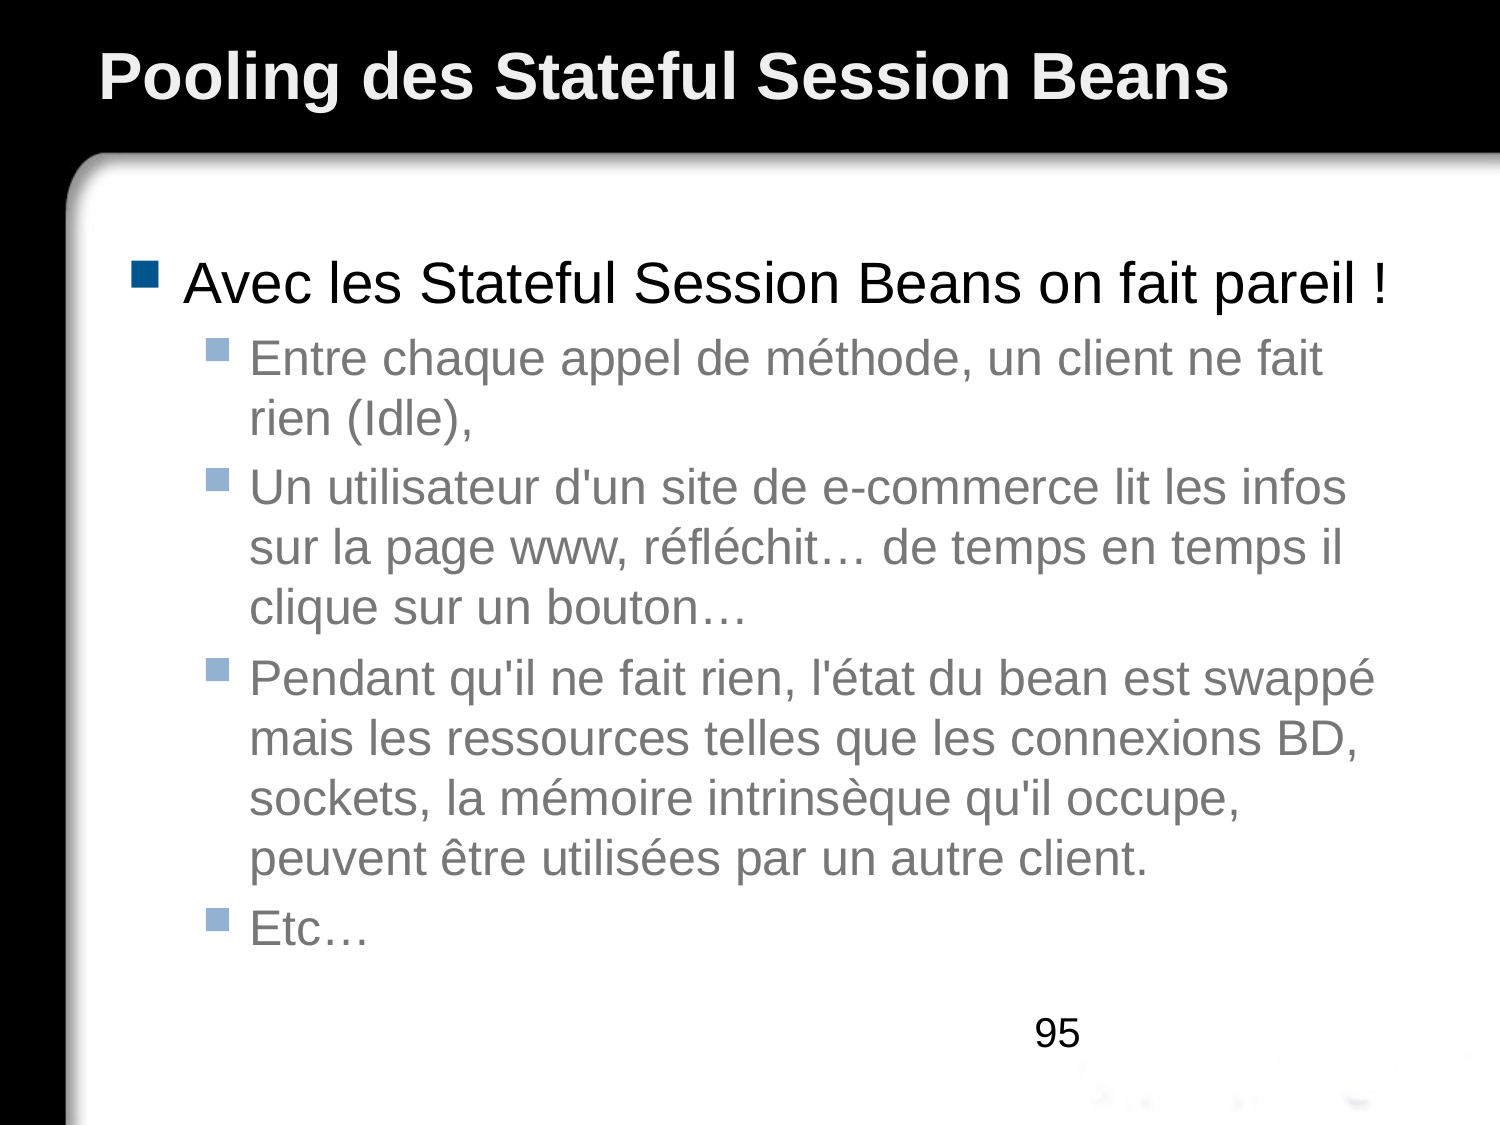

# Pooling des Stateful Session Beans
Avec les Stateful Session Beans on fait pareil !
Entre chaque appel de méthode, un client ne fait rien (Idle),
Un utilisateur d'un site de e-commerce lit les infos sur la page www, réfléchit… de temps en temps il clique sur un bouton…
Pendant qu'il ne fait rien, l'état du bean est swappé mais les ressources telles que les connexions BD, sockets, la mémoire intrinsèque qu'il occupe, peuvent être utilisées par un autre client.
Etc…